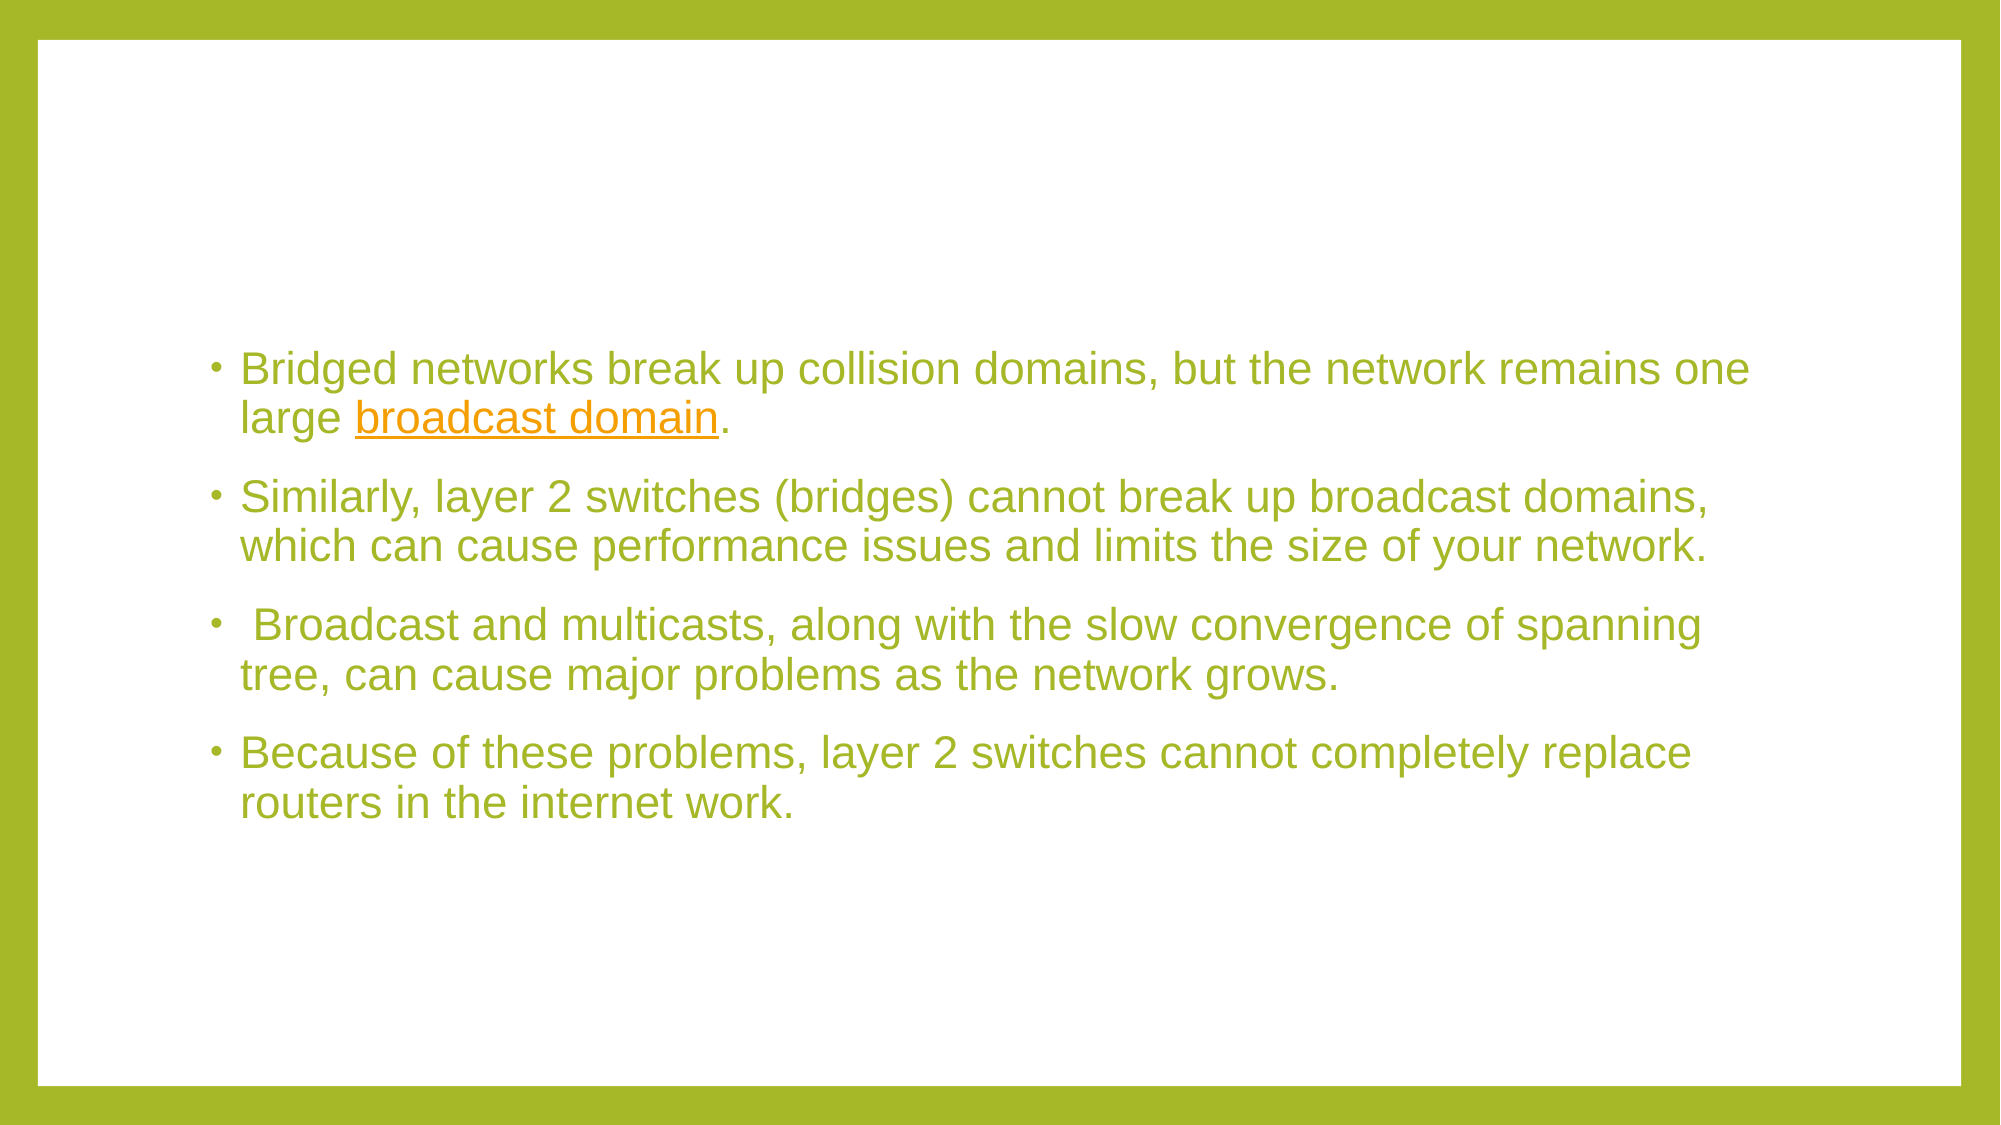

#
Bridged networks break up collision domains, but the network remains one large broadcast domain.
Similarly, layer 2 switches (bridges) cannot break up broadcast domains, which can cause performance issues and limits the size of your network.
 Broadcast and multicasts, along with the slow convergence of spanning tree, can cause major problems as the network grows.
Because of these problems, layer 2 switches cannot completely replace routers in the internet work.